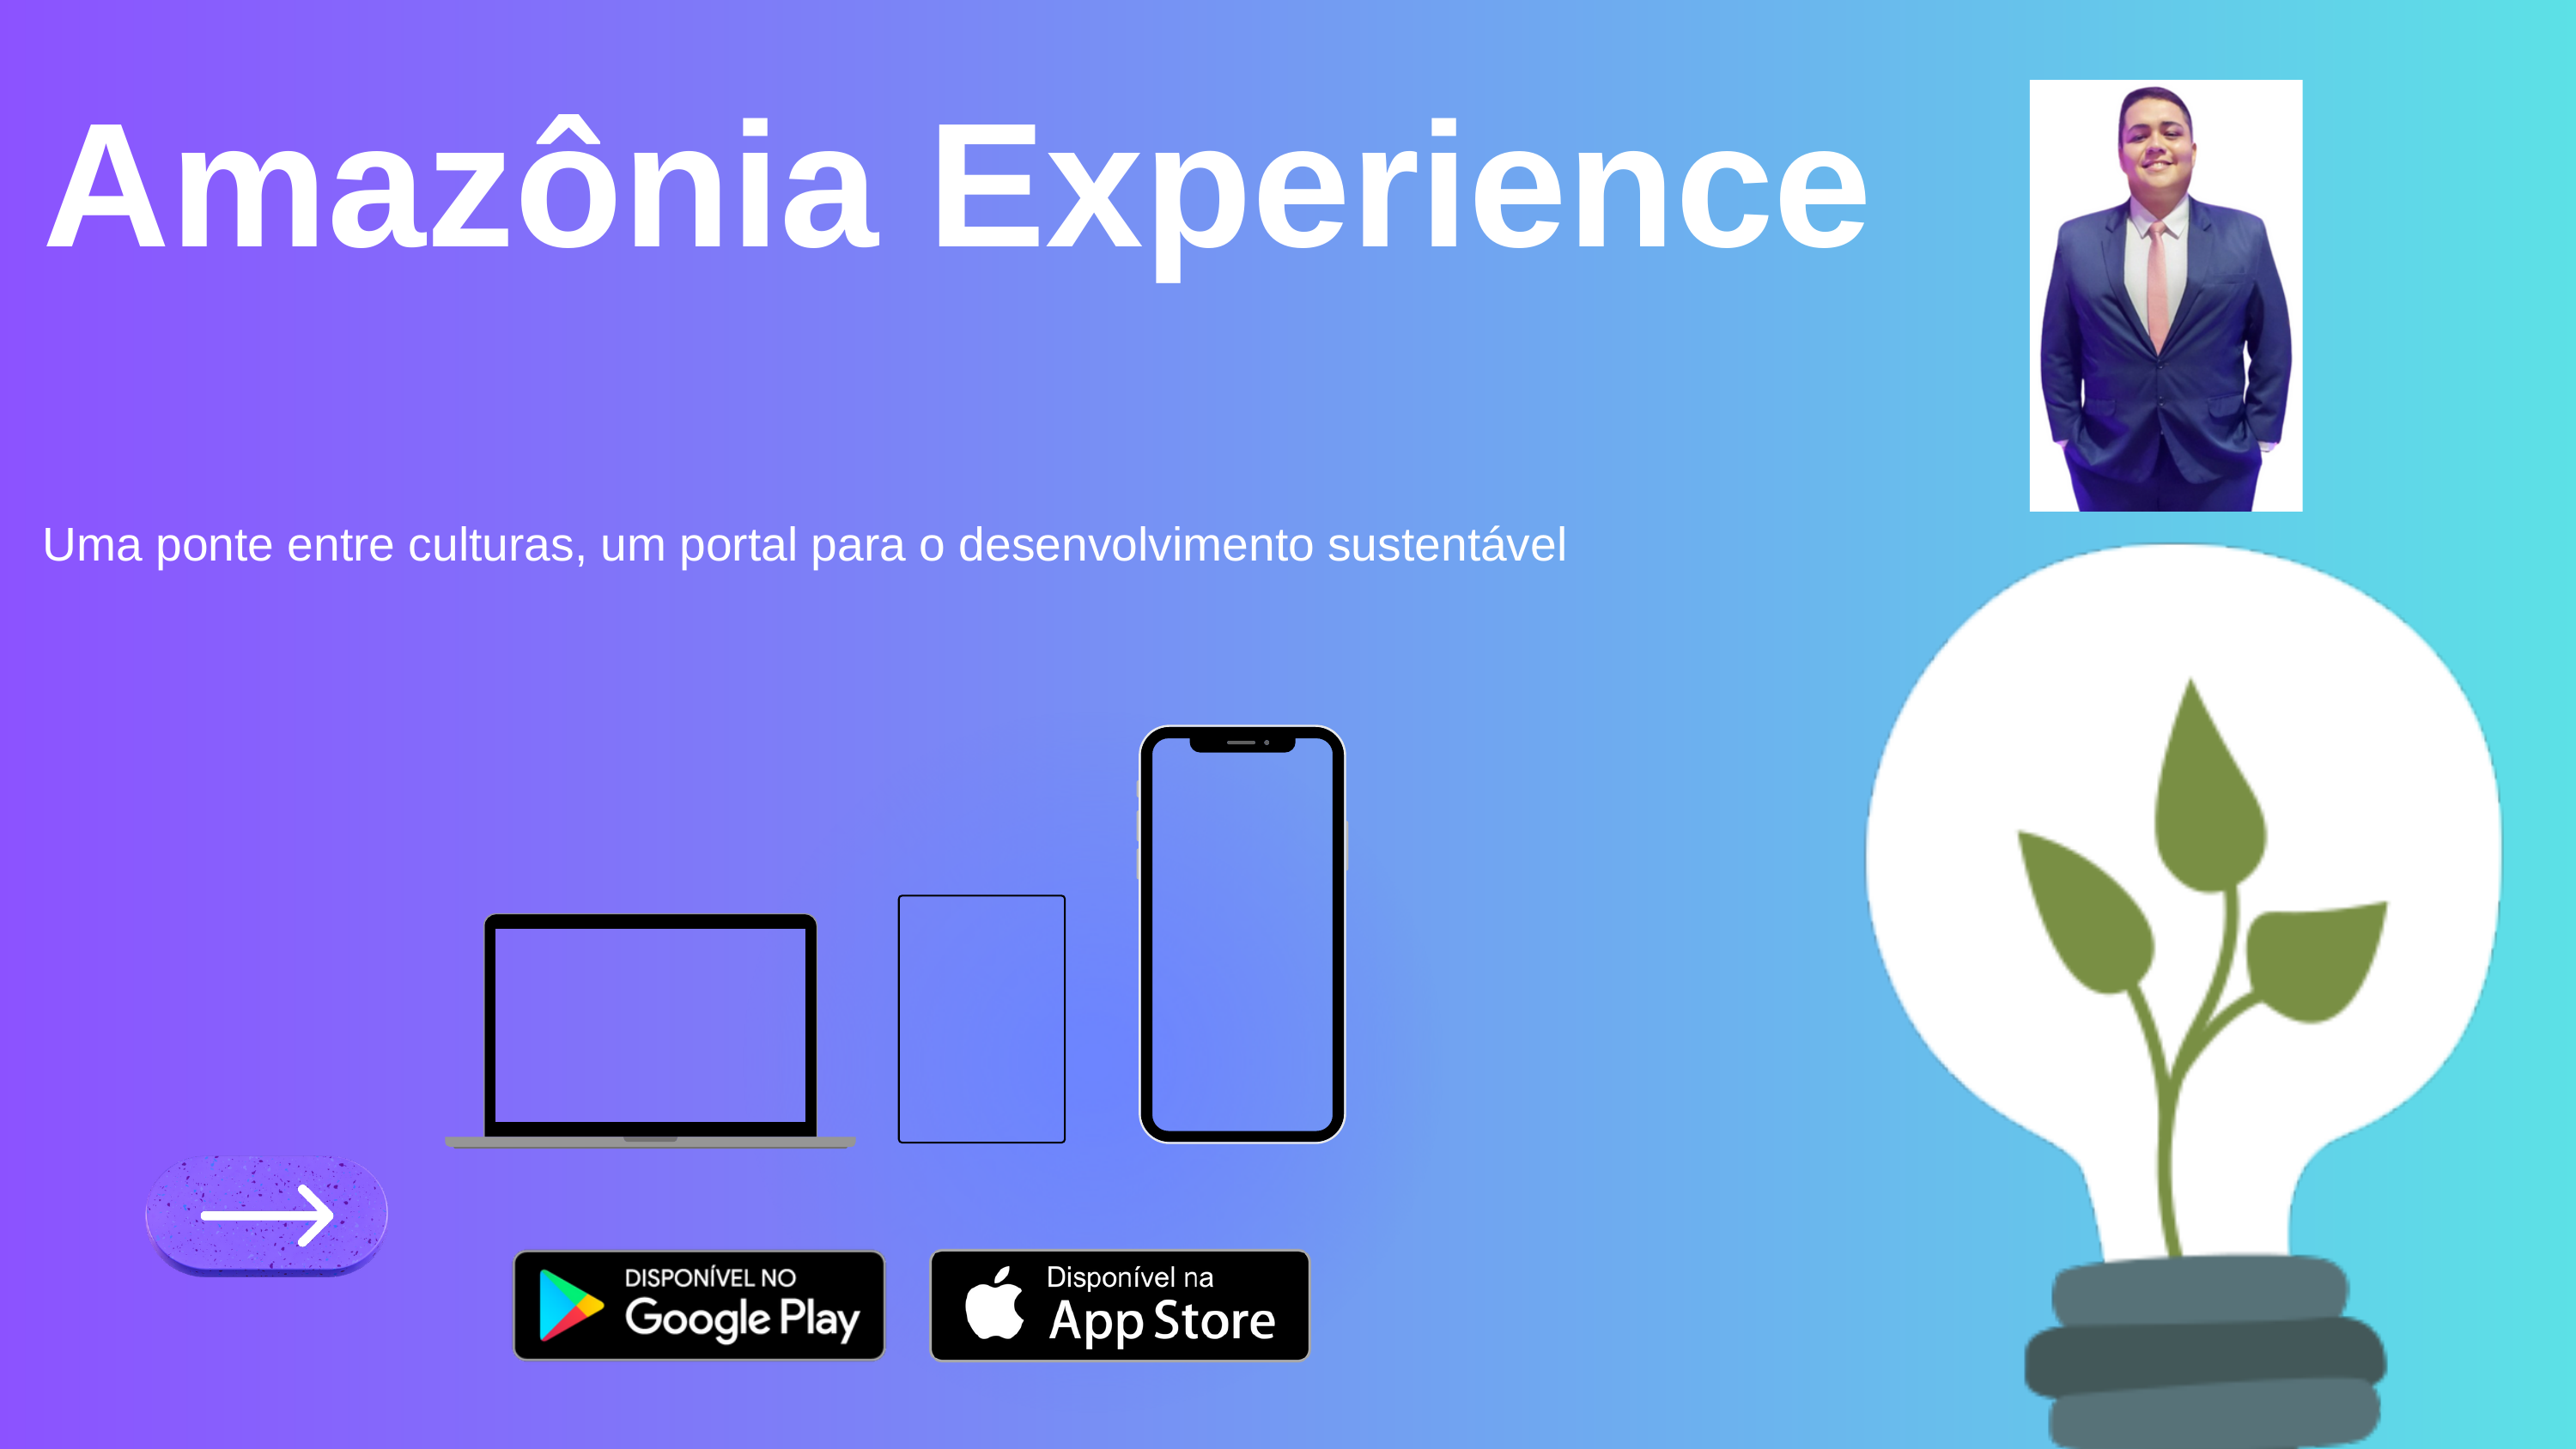

Amazônia Experience
Uma ponte entre culturas, um portal para o desenvolvimento sustentável